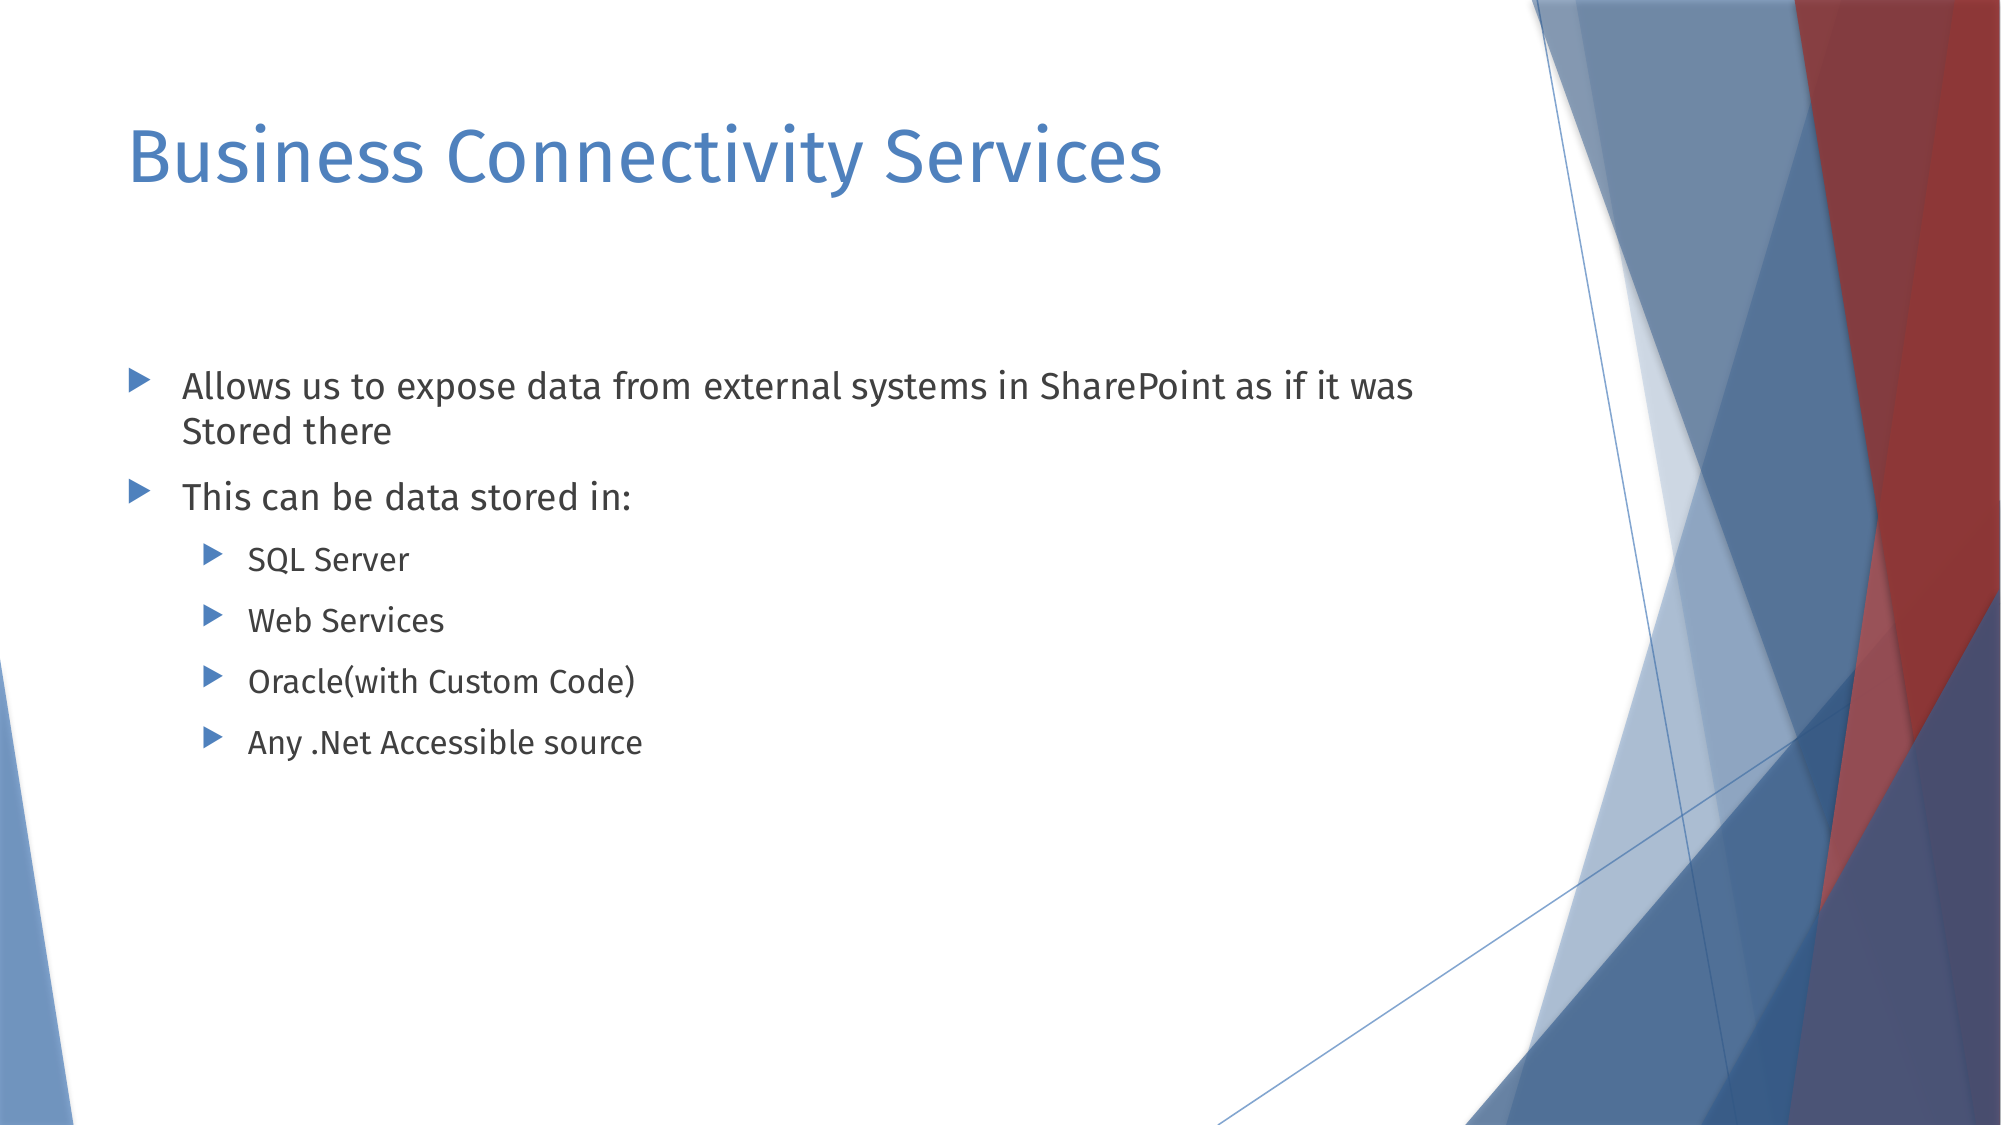

# Business Connectivity Services
Allows us to expose data from external systems in SharePoint as if it was Stored there
This can be data stored in:
SQL Server
Web Services
Oracle(with Custom Code)
Any .Net Accessible source